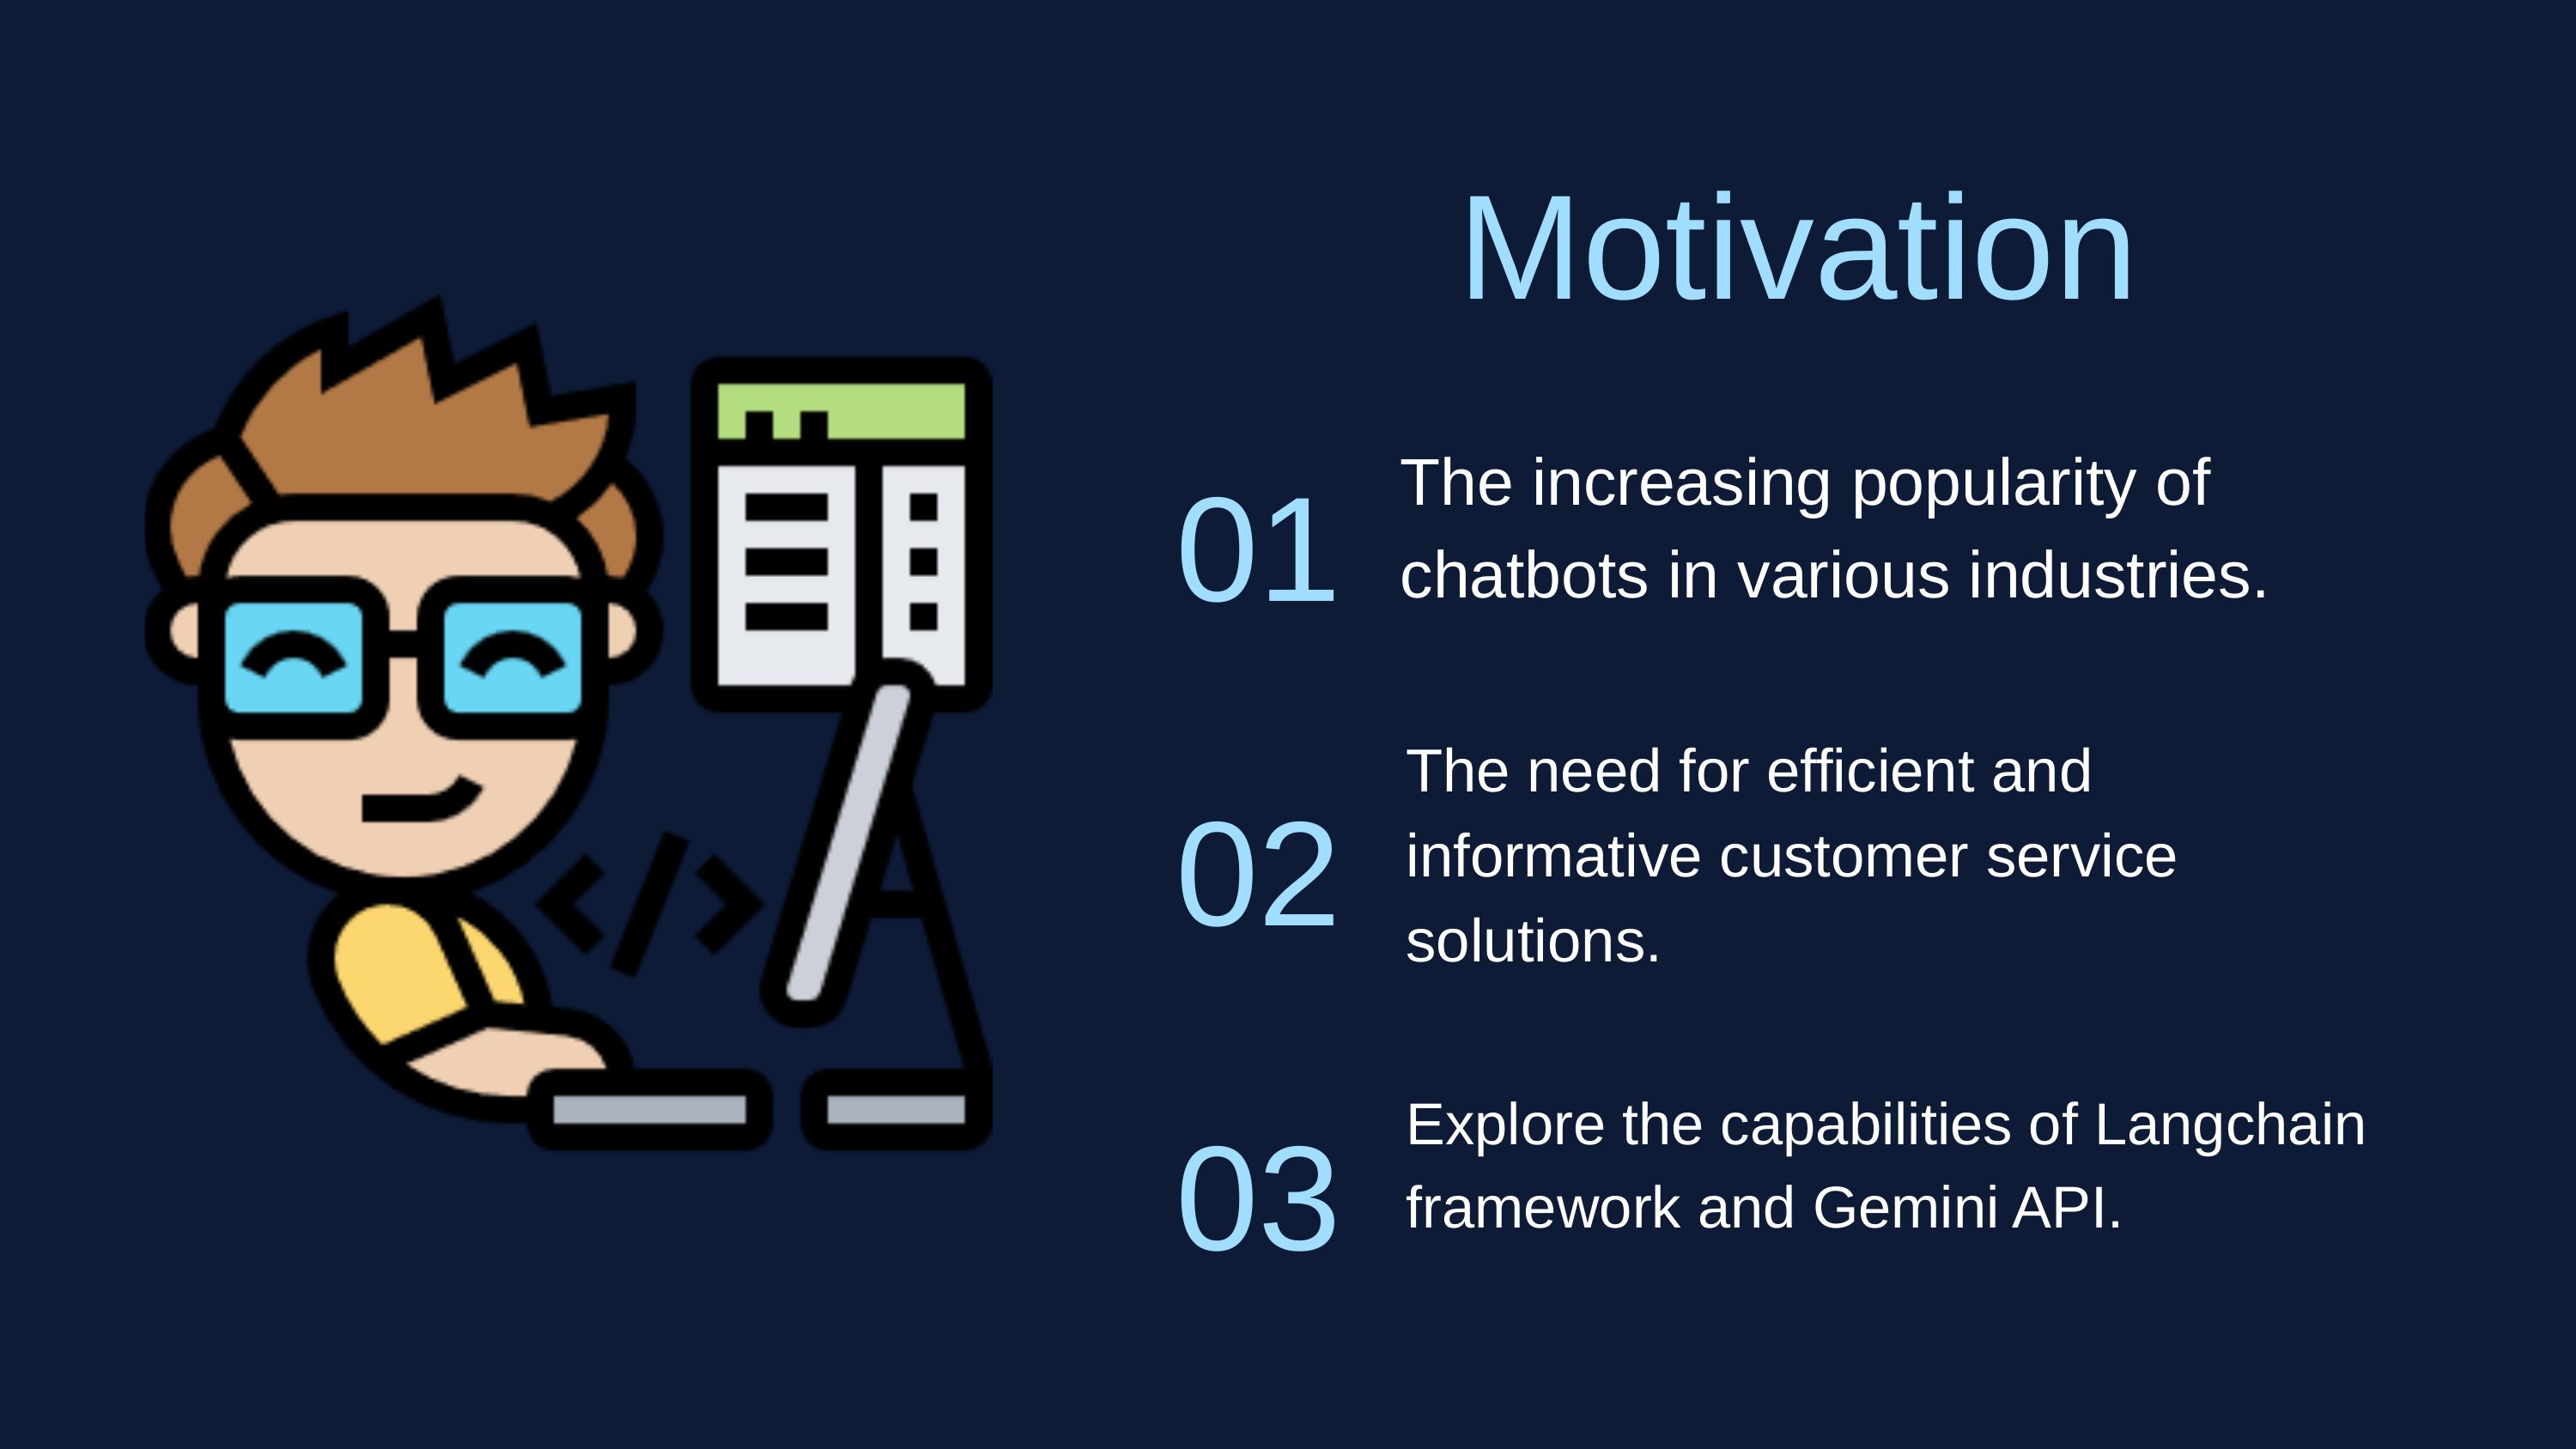

Motivation

01
The increasing popularity of chatbots in various industries.
The need for efficient and informative customer service solutions.
02
03
Explore the capabilities of Langchain framework and Gemini API.